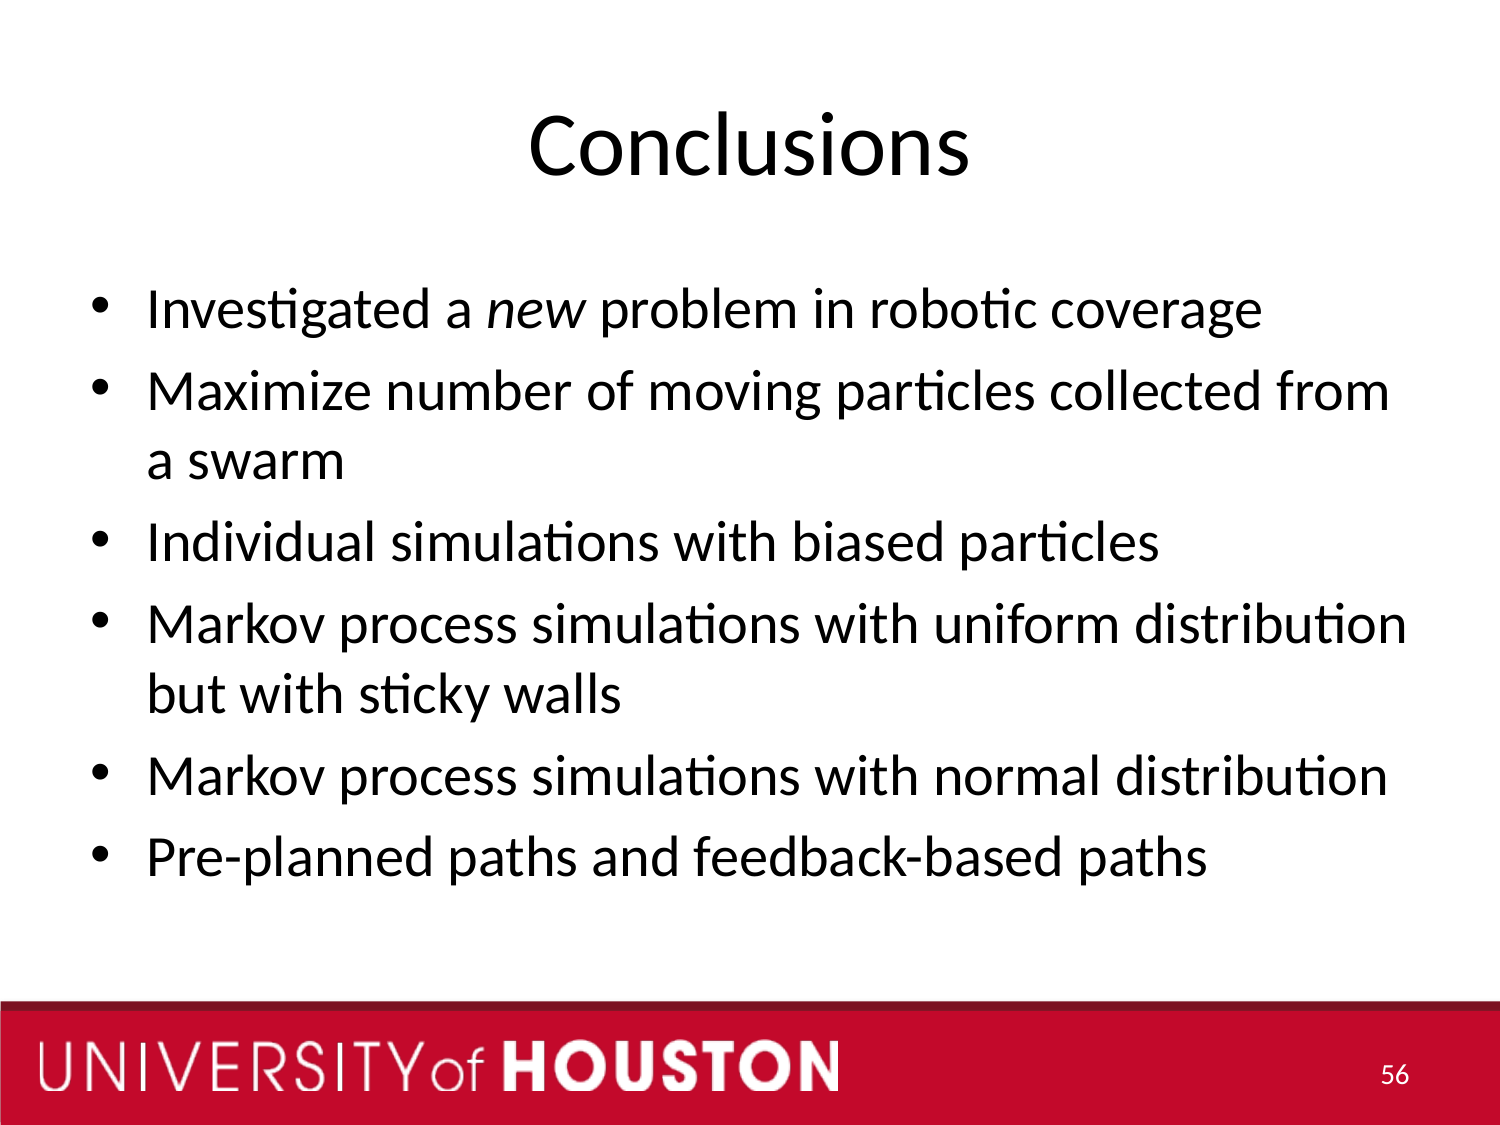

# Conclusions
Investigated a new problem in robotic coverage
Maximize number of moving particles collected from a swarm
Individual simulations with biased particles
Markov process simulations with uniform distribution but with sticky walls
Markov process simulations with normal distribution
Pre-planned paths and feedback-based paths
56